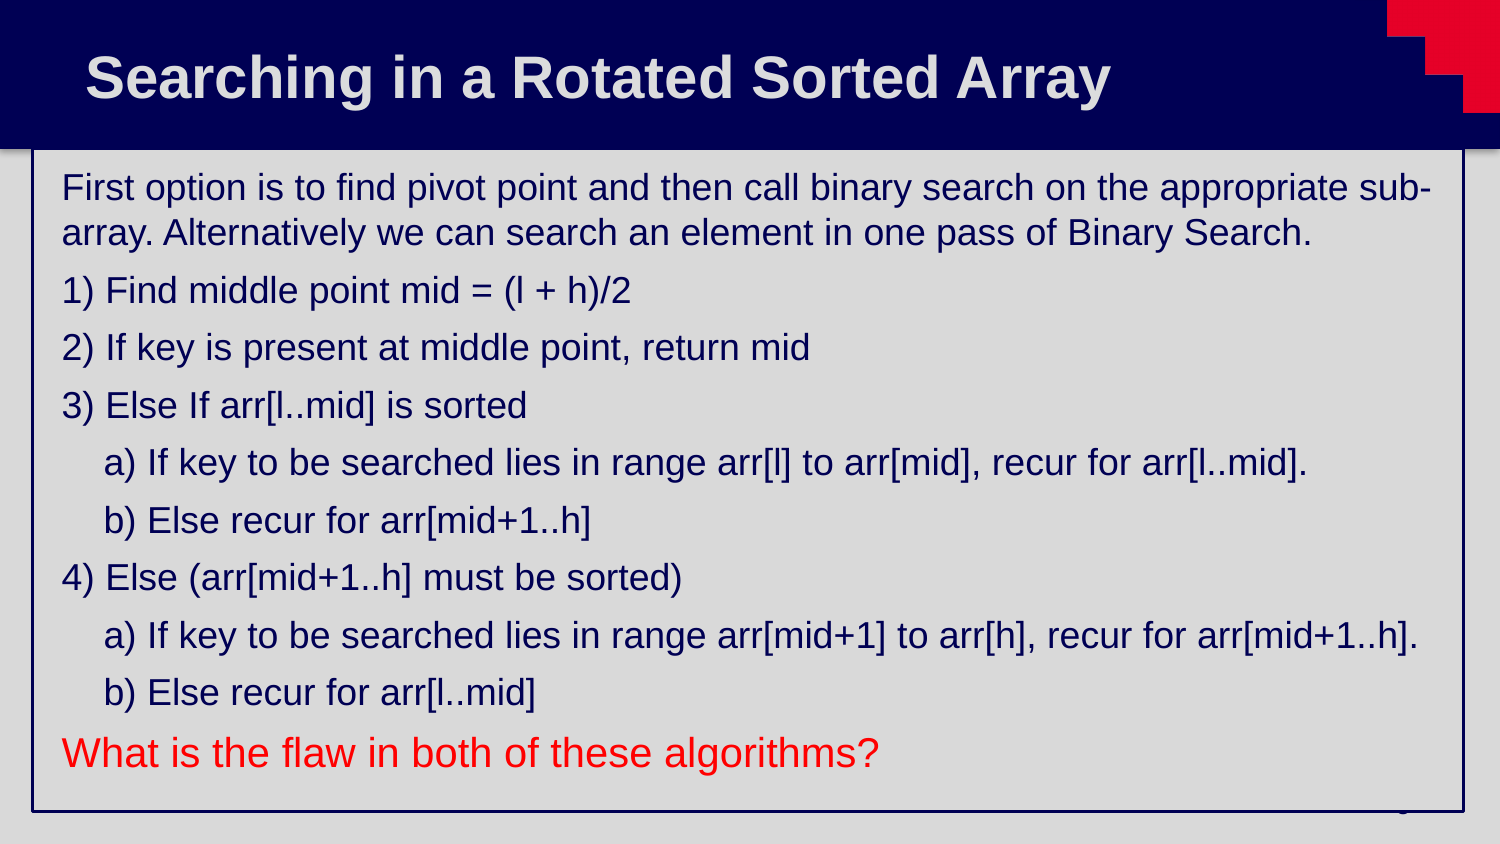

# Searching in a Rotated Sorted Array
First option is to find pivot point and then call binary search on the appropriate sub-array. Alternatively we can search an element in one pass of Binary Search.
1) Find middle point mid = (l + h)/2
2) If key is present at middle point, return mid
3) Else If arr[l..mid] is sorted
    a) If key to be searched lies in range arr[l] to arr[mid], recur for arr[l..mid].
    b) Else recur for arr[mid+1..h]
4) Else (arr[mid+1..h] must be sorted)
    a) If key to be searched lies in range arr[mid+1] to arr[h], recur for arr[mid+1..h].
    b) Else recur for arr[l..mid]
What is the flaw in both of these algorithms?
8